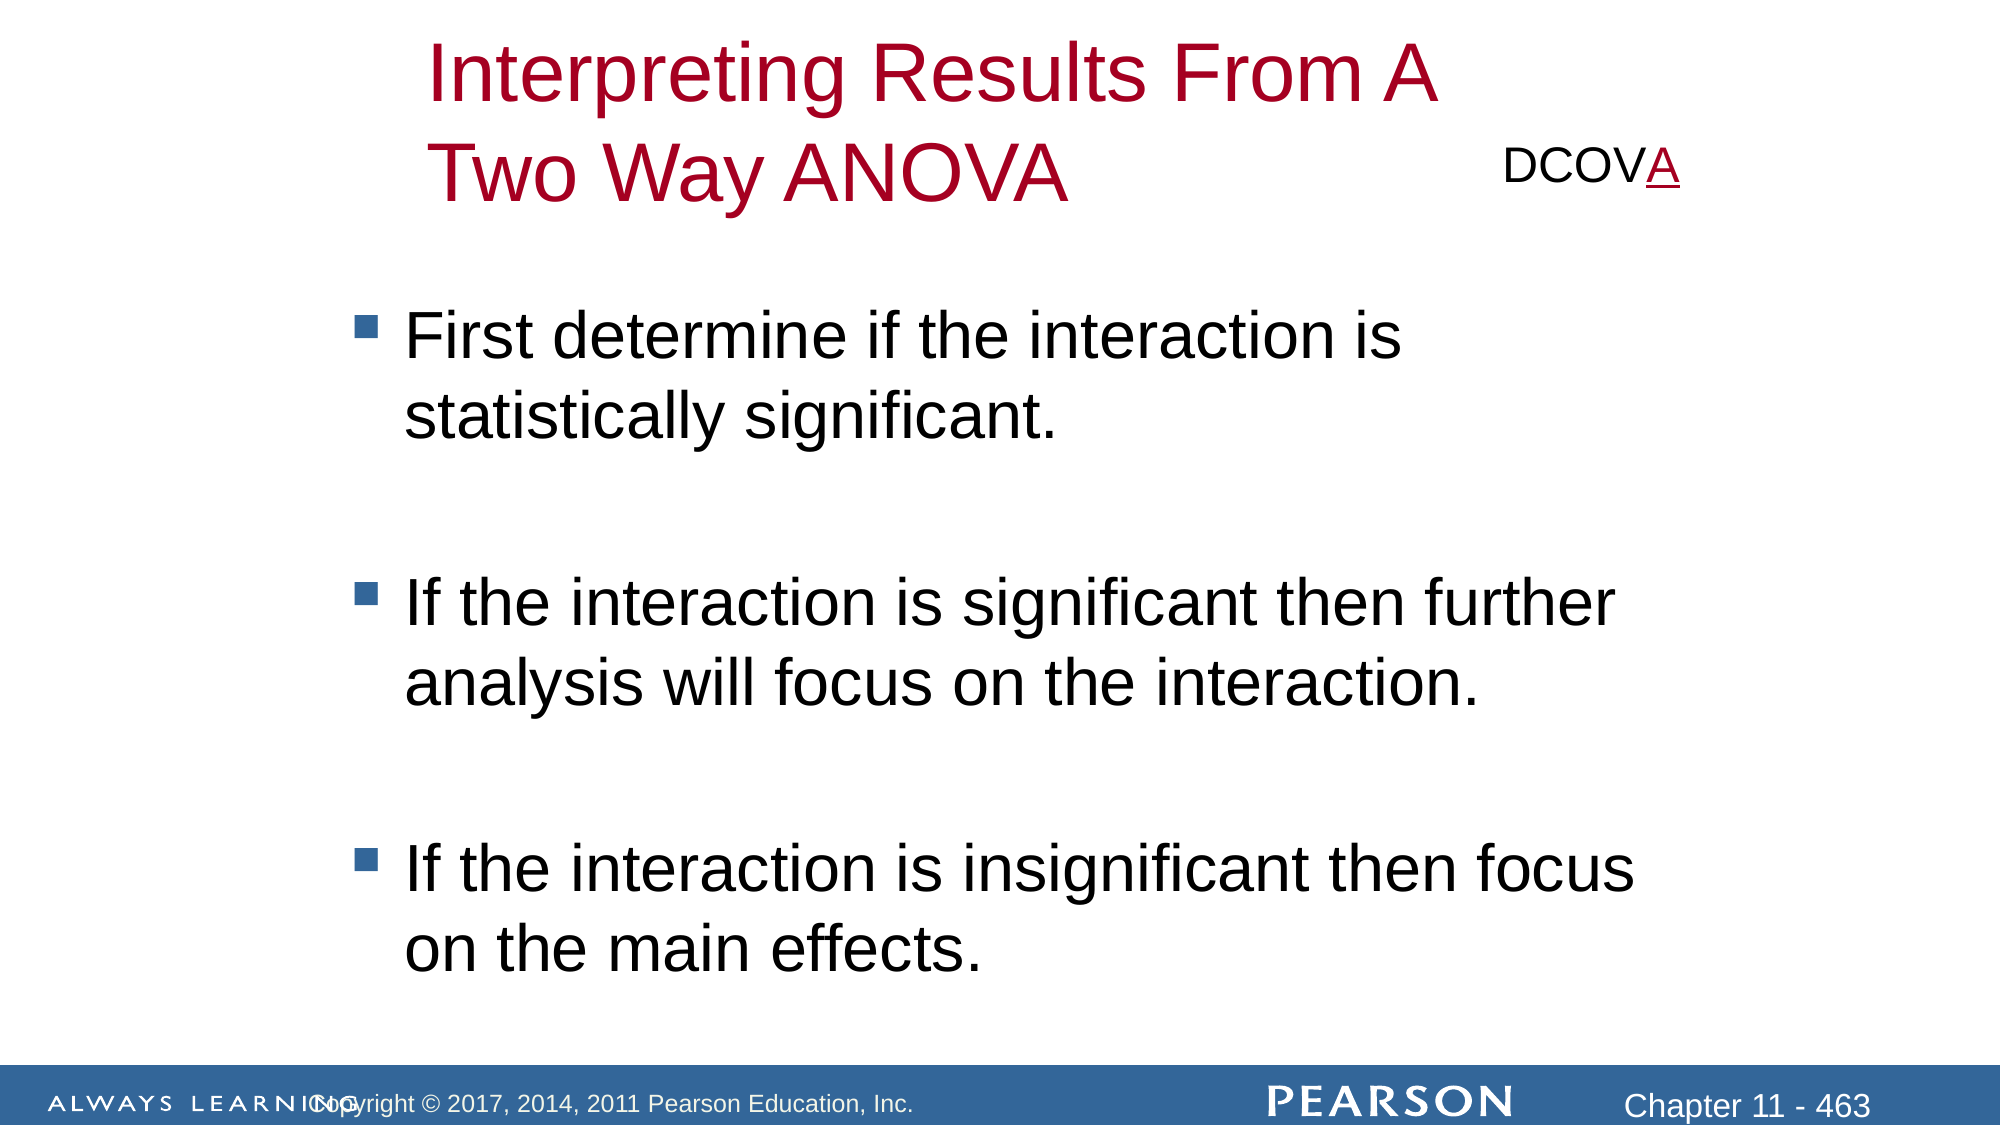

Interpreting Results From A Two Way ANOVA
DCOVA
First determine if the interaction is statistically significant.

If the interaction is significant then further analysis will focus on the interaction.

If the interaction is insignificant then focus on the main effects.